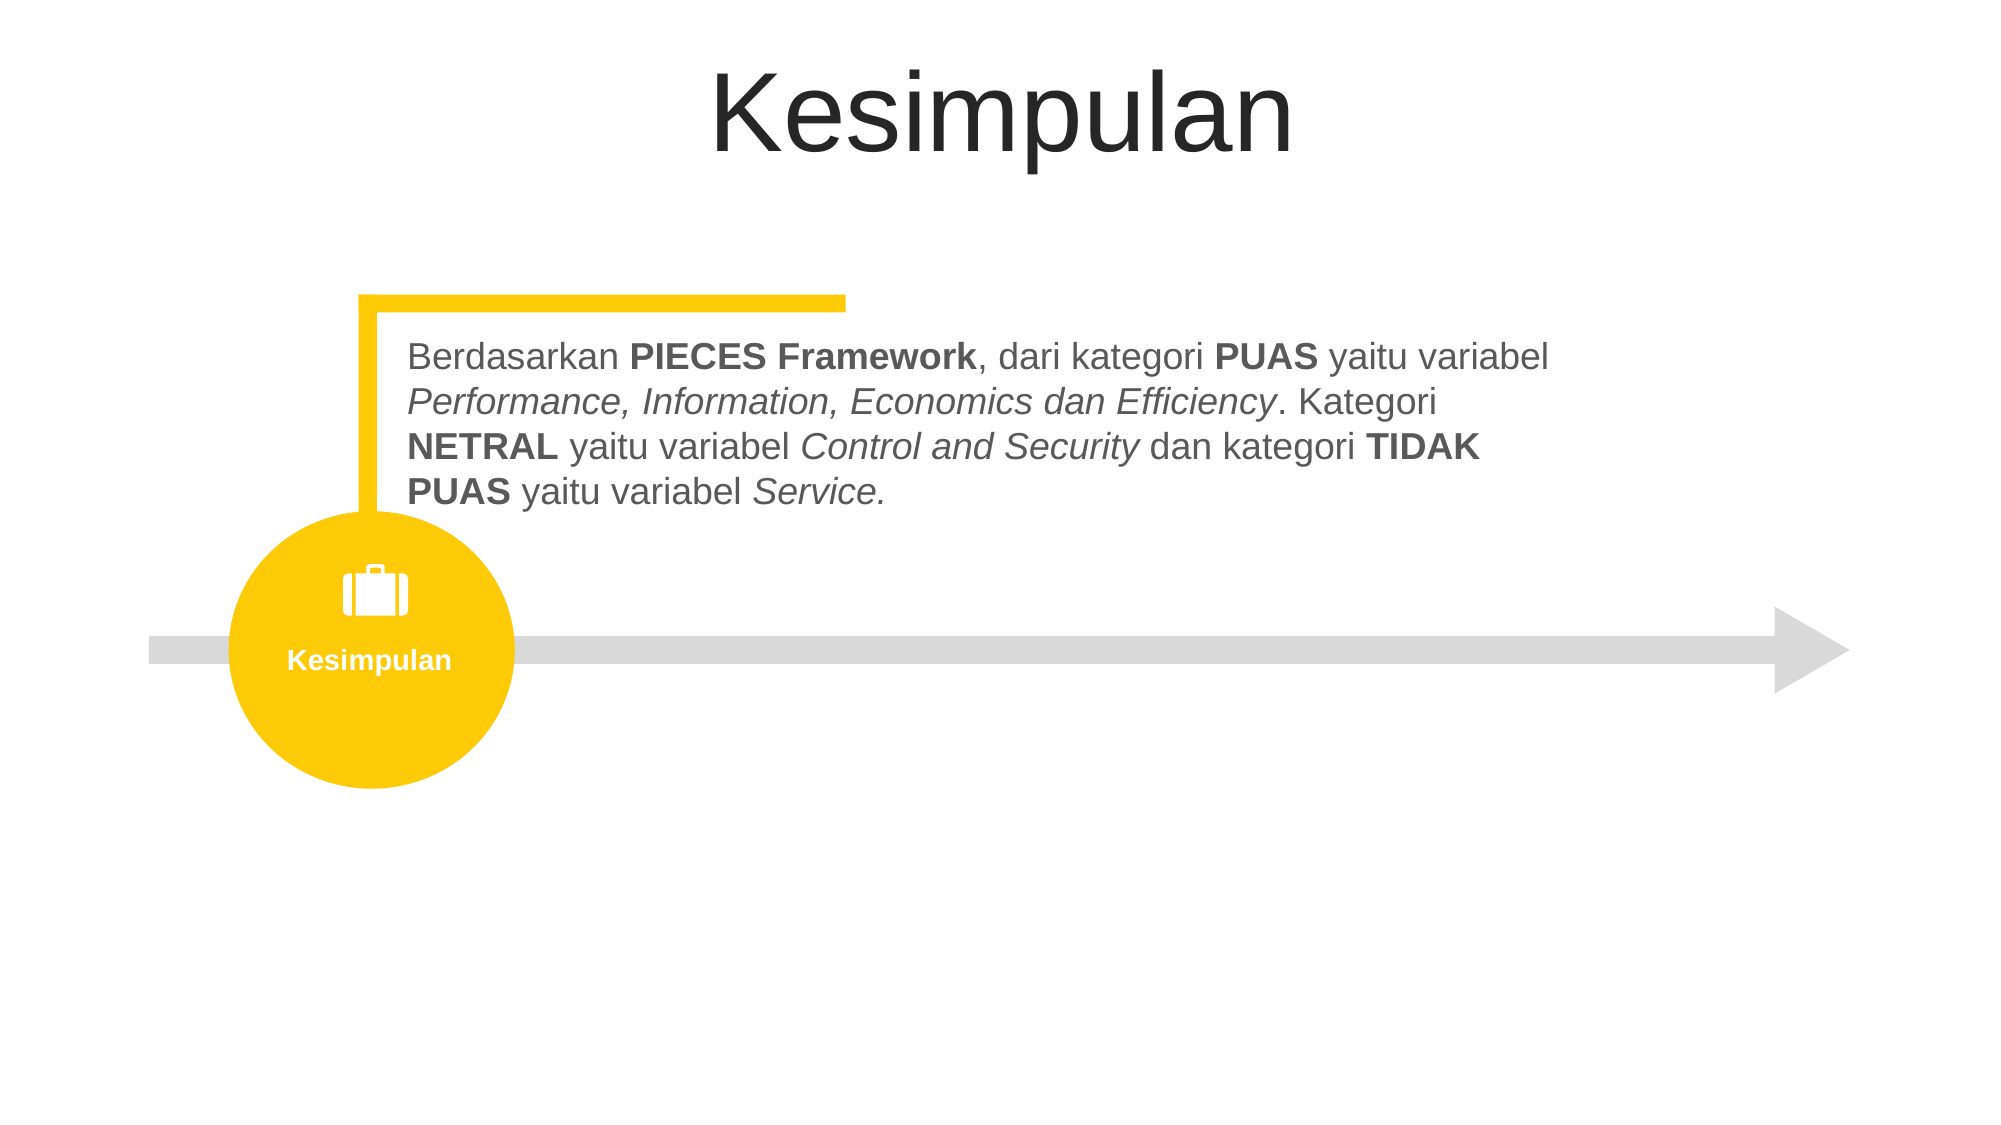

Kesimpulan

Berdasarkan PIECES Framework, dari kategori PUAS yaitu variabel Performance, Information, Economics dan Efficiency. Kategori NETRAL yaitu variabel Control and Security dan kategori TIDAK PUAS yaitu variabel Service.

Kesimpulan